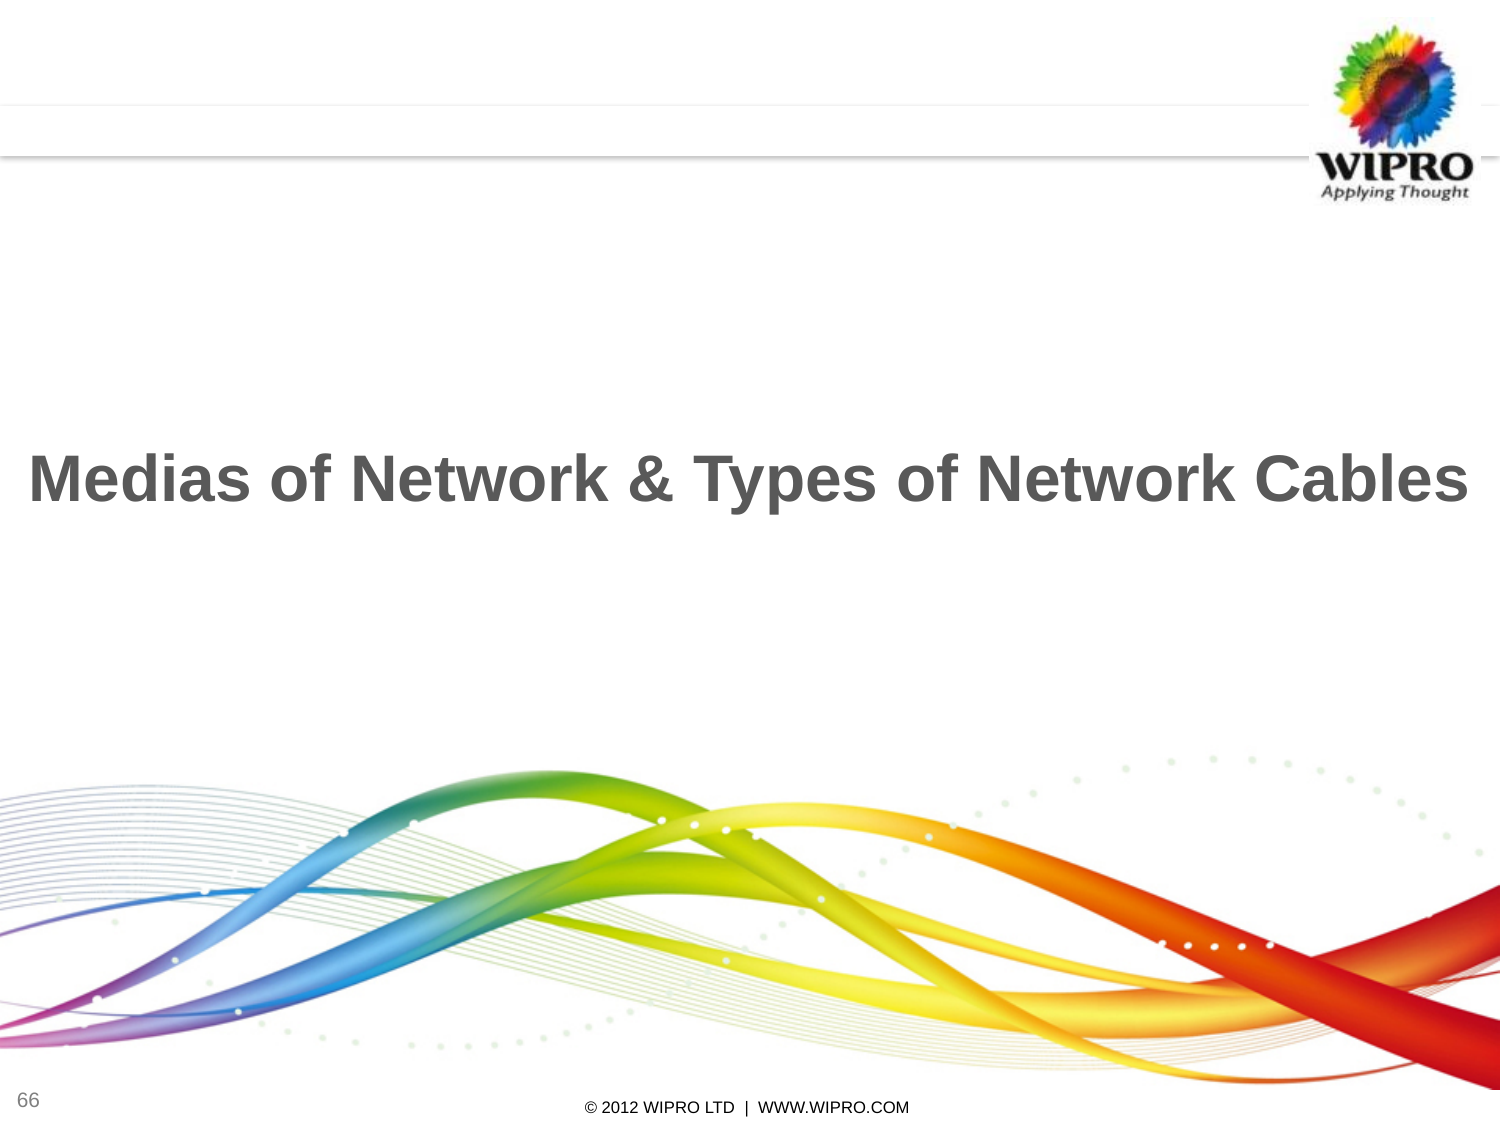

Medias of Network & Types of Network Cables